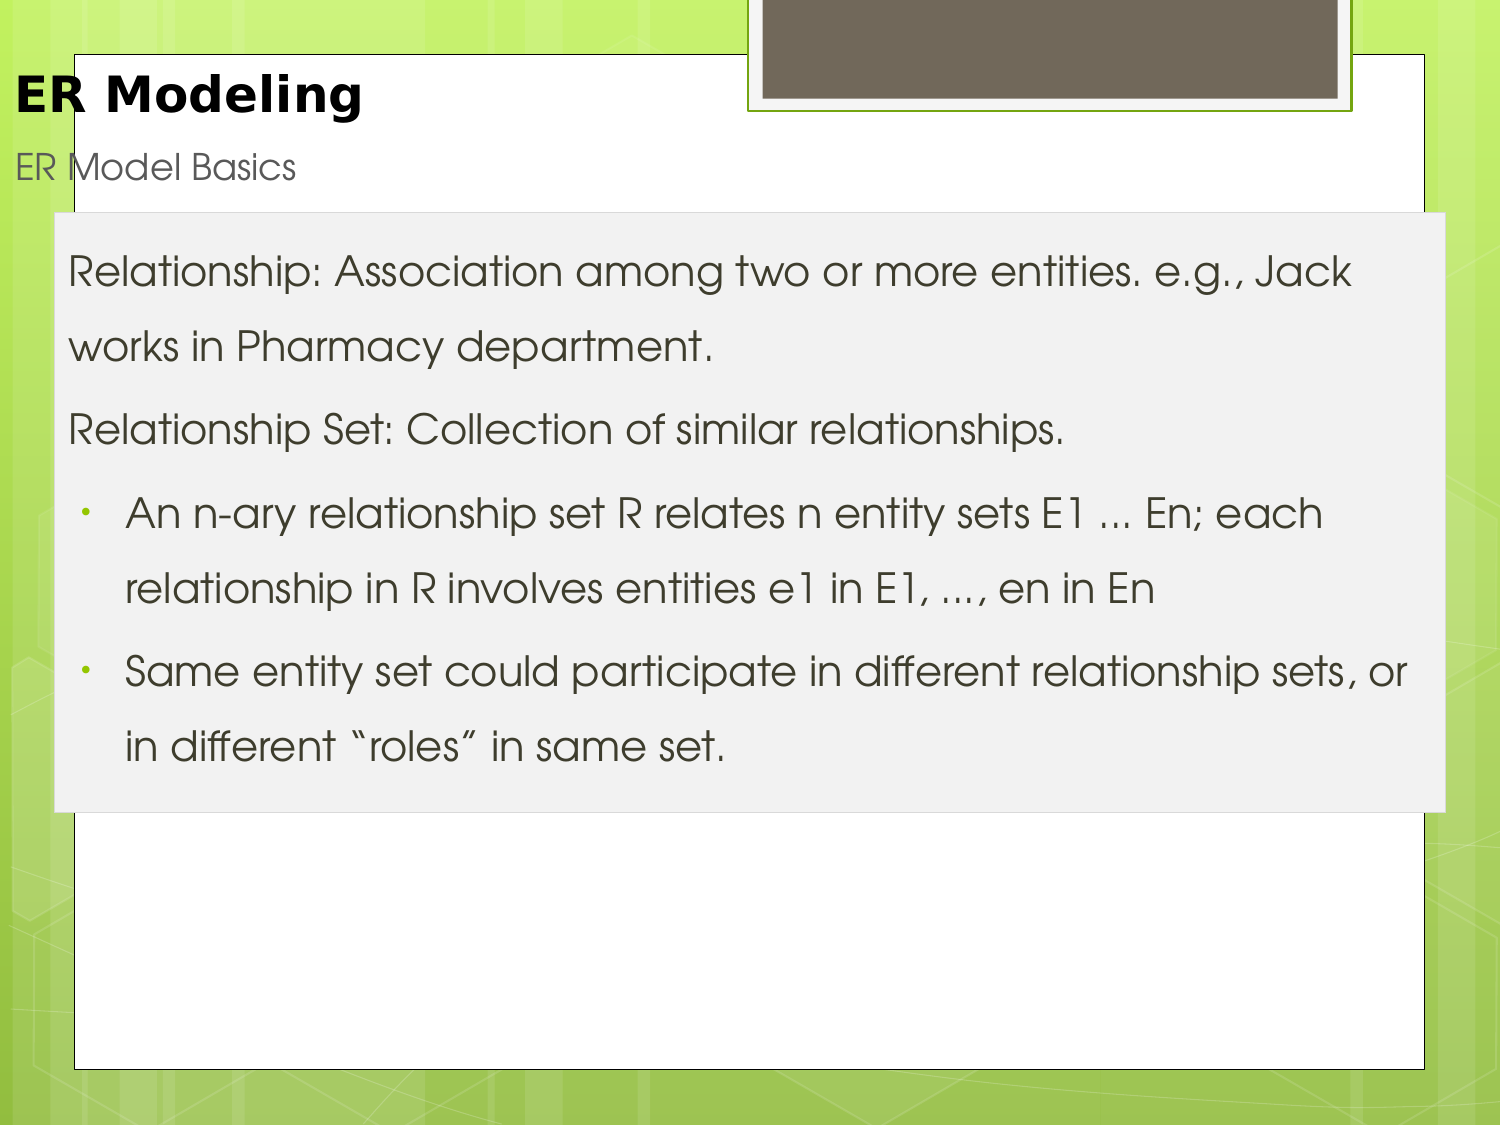

ER Modeling
# ER Model Basics
Relationship: Association among two or more entities. e.g., Jack works in Pharmacy department.
Relationship Set: Collection of similar relationships.
An n-ary relationship set R relates n entity sets E1 ... En; each relationship in R involves entities e1 in E1, ..., en in En
Same entity set could participate in different relationship sets, or in different “roles” in same set.